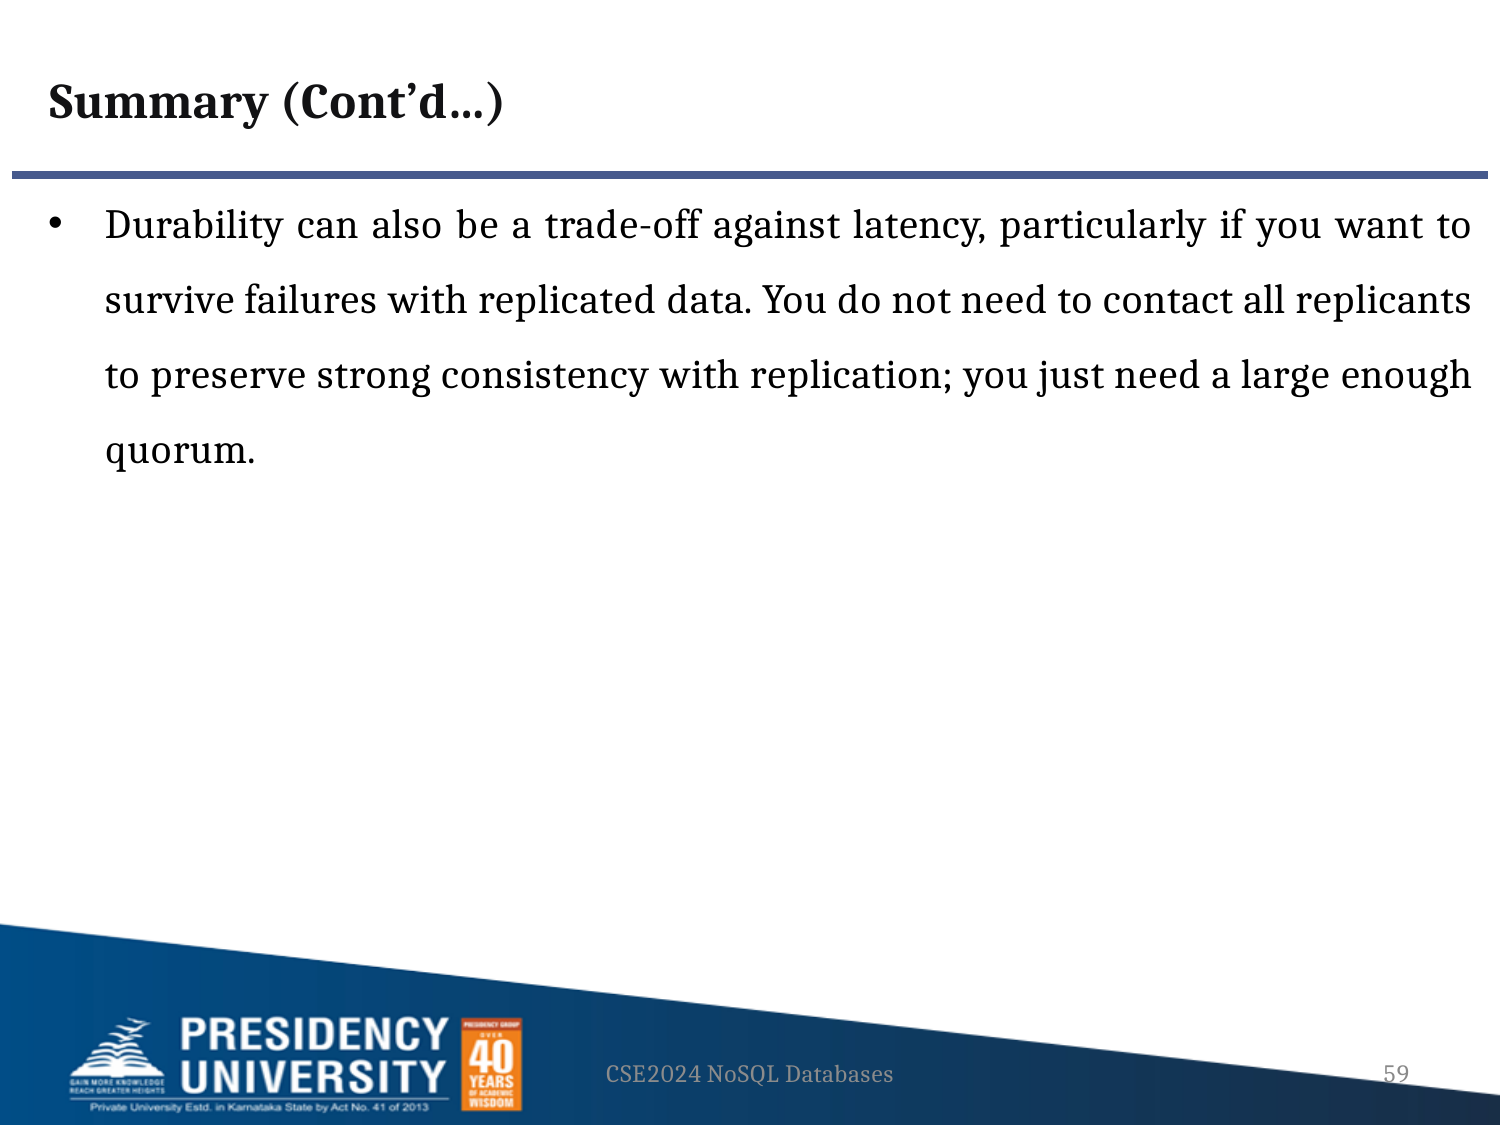

Summary (Cont’d…)
Durability can also be a trade-off against latency, particularly if you want to survive failures with replicated data. You do not need to contact all replicants to preserve strong consistency with replication; you just need a large enough quorum.

CSE2024 NoSQL Databases
59